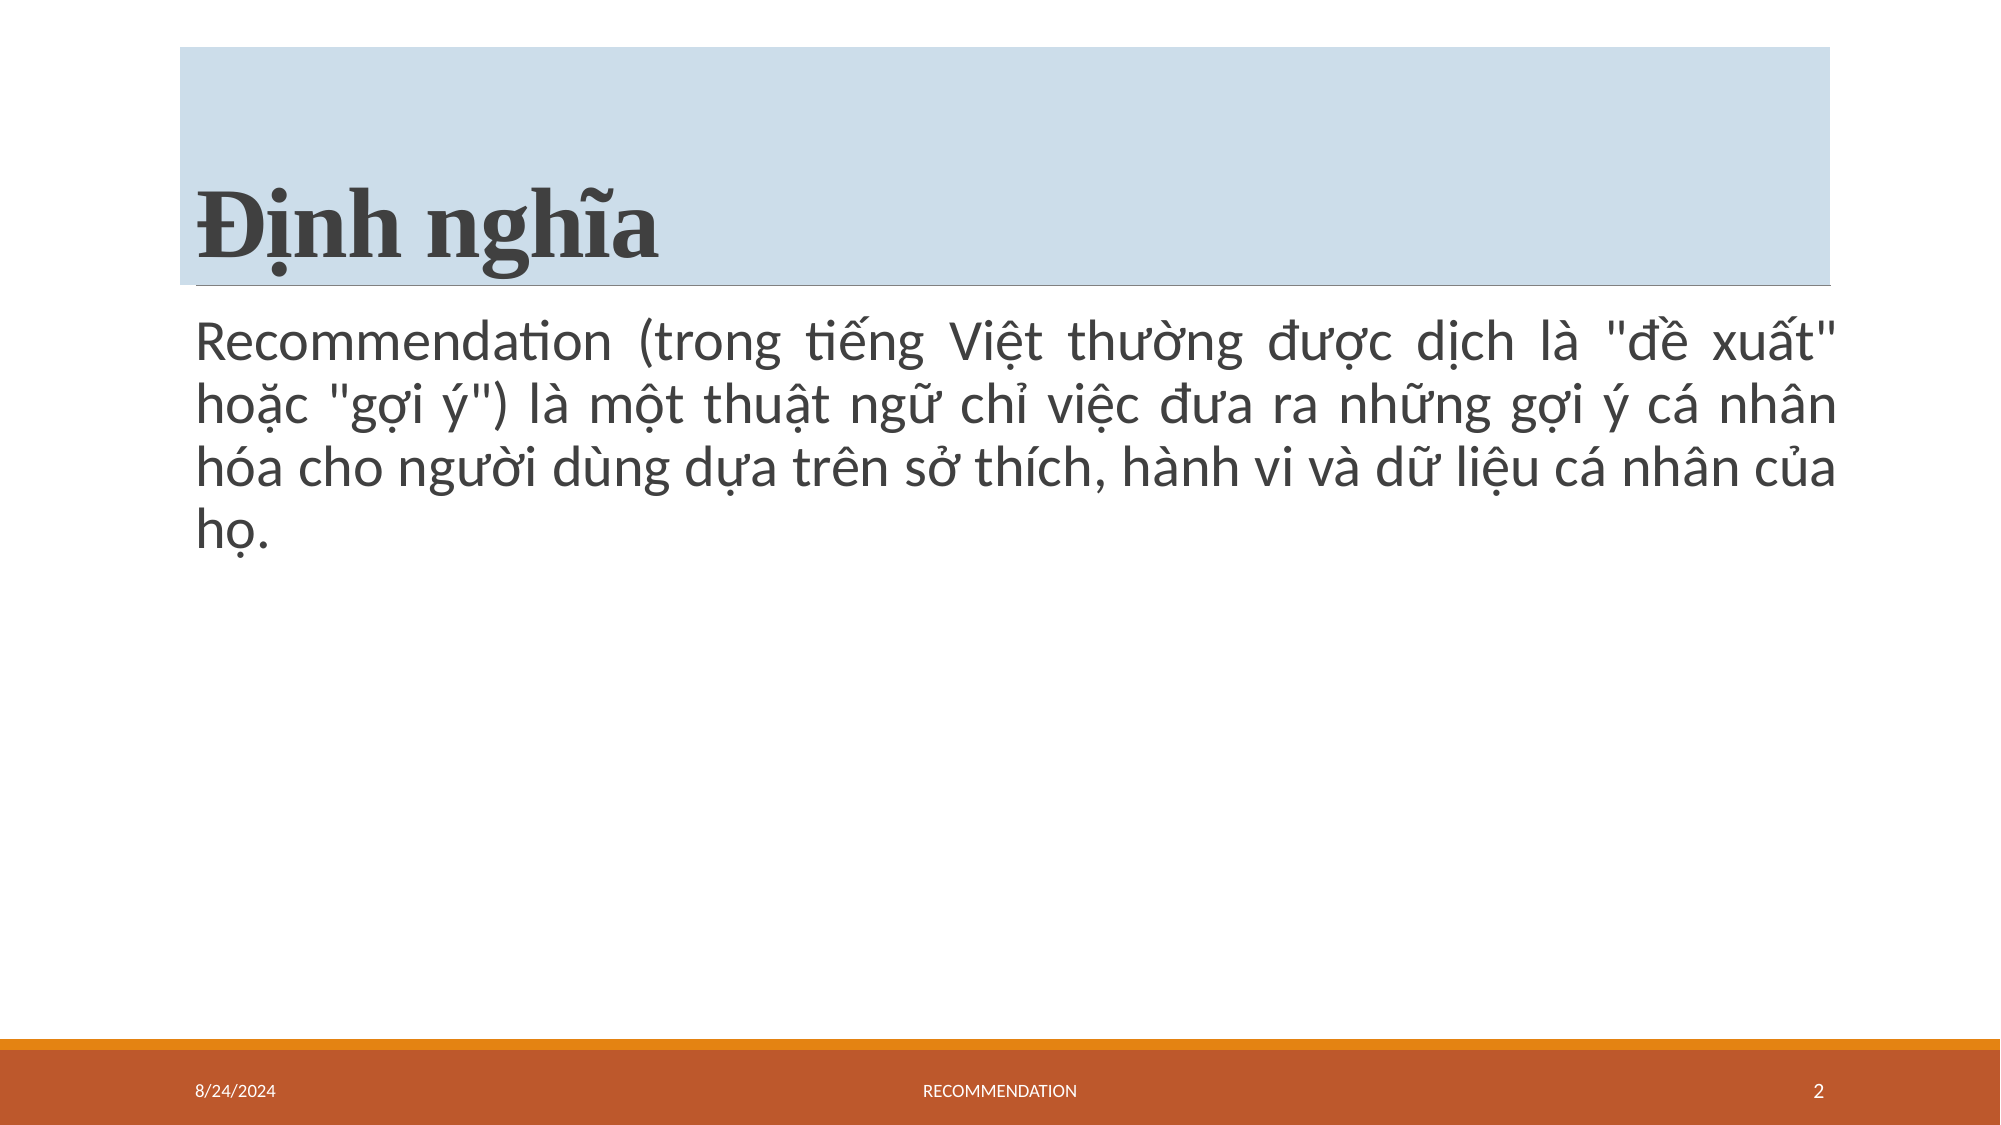

# Định nghĩa
Recommendation (trong tiếng Việt thường được dịch là "đề xuất" hoặc "gợi ý") là một thuật ngữ chỉ việc đưa ra những gợi ý cá nhân hóa cho người dùng dựa trên sở thích, hành vi và dữ liệu cá nhân của họ.
8/24/2024
Recommendation
2